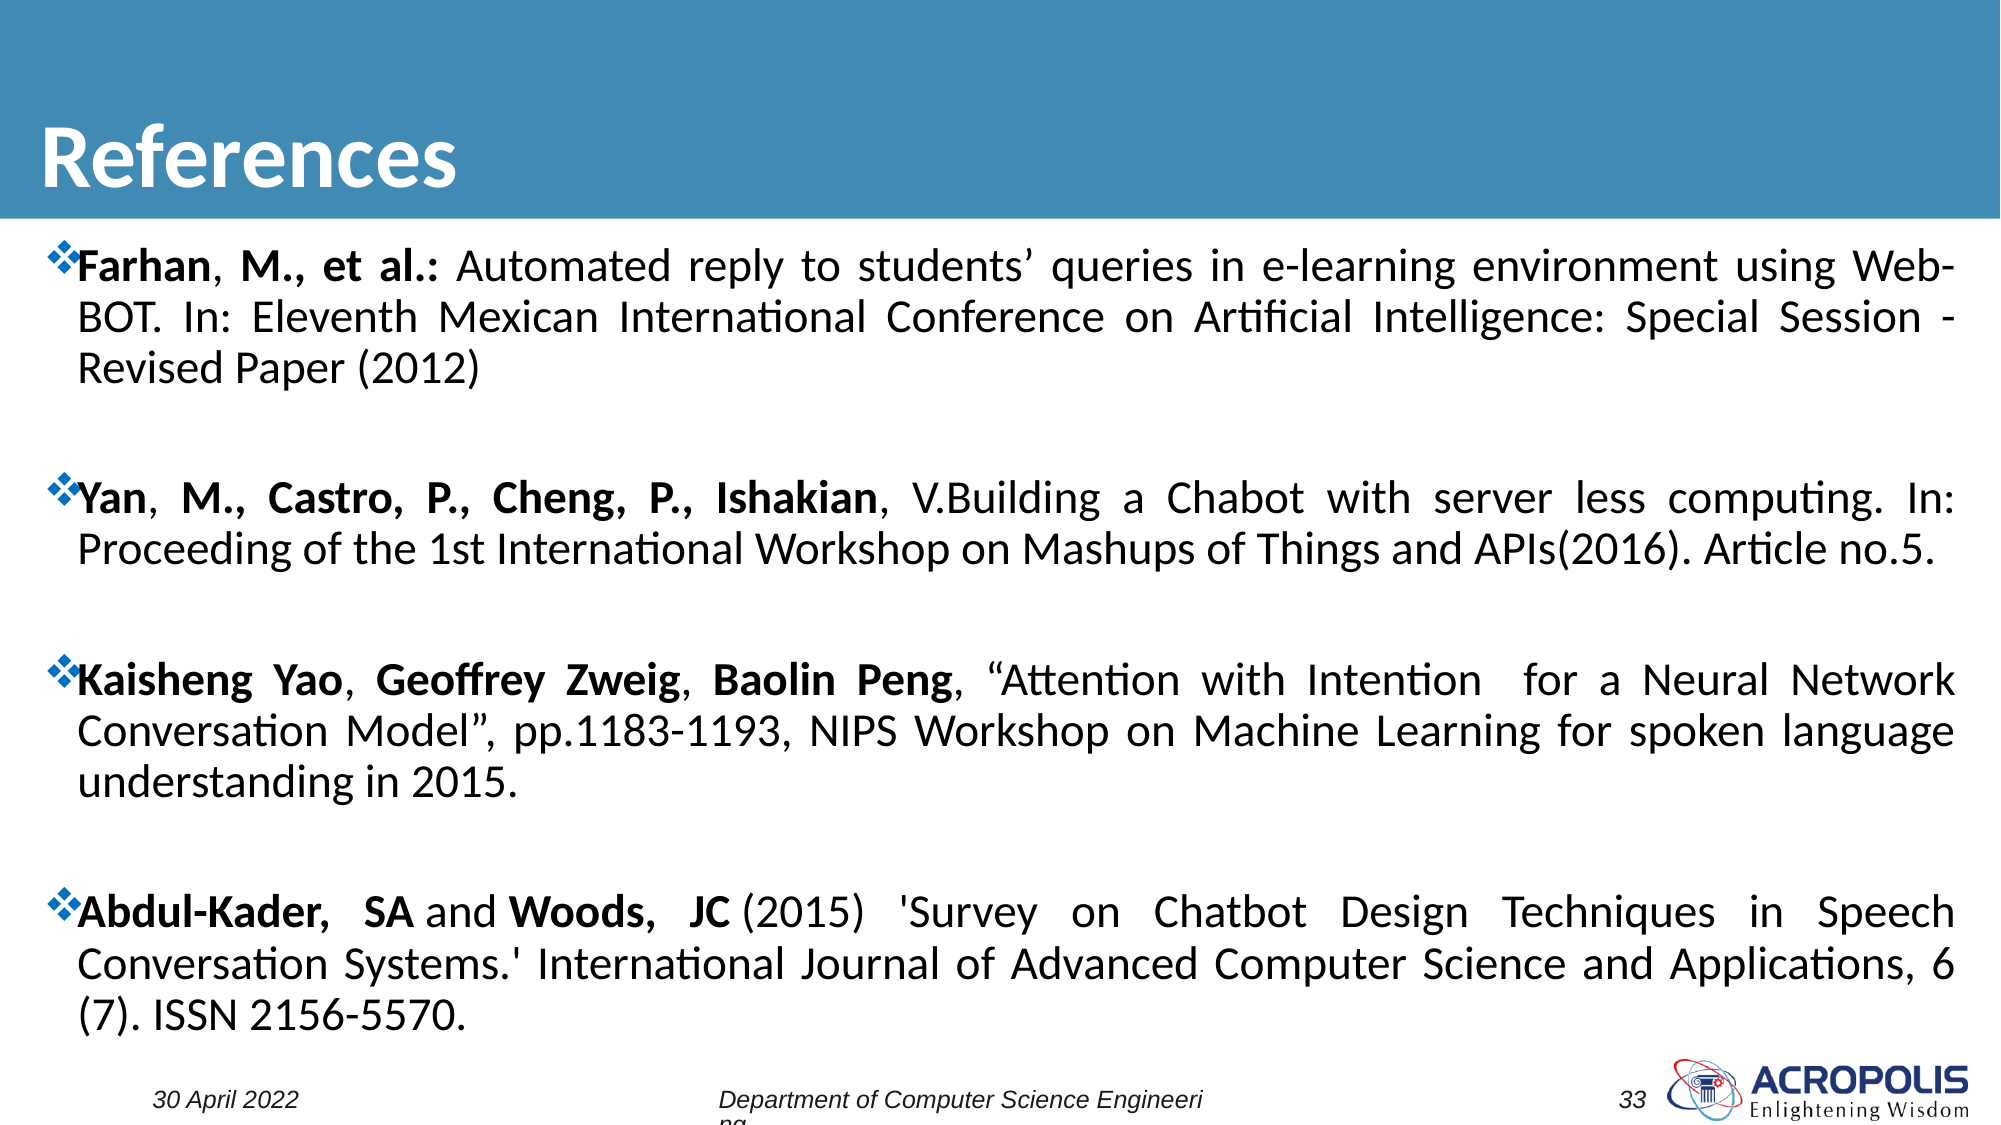

# References
Farhan, M., et al.: Automated reply to students’ queries in e-learning environment using Web-BOT. In: Eleventh Mexican International Conference on Artificial Intelligence: Special Session - Revised Paper (2012)

Yan, M., Castro, P., Cheng, P., Ishakian, V.Building a Chabot with server less computing. In: Proceeding of the 1st International Workshop on Mashups of Things and APIs(2016). Article no.5.

Kaisheng Yao, Geoffrey Zweig, Baolin Peng, “Attention with Intention  for a Neural Network Conversation Model”, pp.1183-1193, NIPS Workshop on Machine Learning for spoken language understanding in 2015.

Abdul-Kader, SA and Woods, JC (2015) 'Survey on Chatbot Design Techniques in Speech Conversation Systems.' International Journal of Advanced Computer Science and Applications, 6 (7). ISSN 2156-5570.
30 April 2022
Department of Computer Science Engineering
33